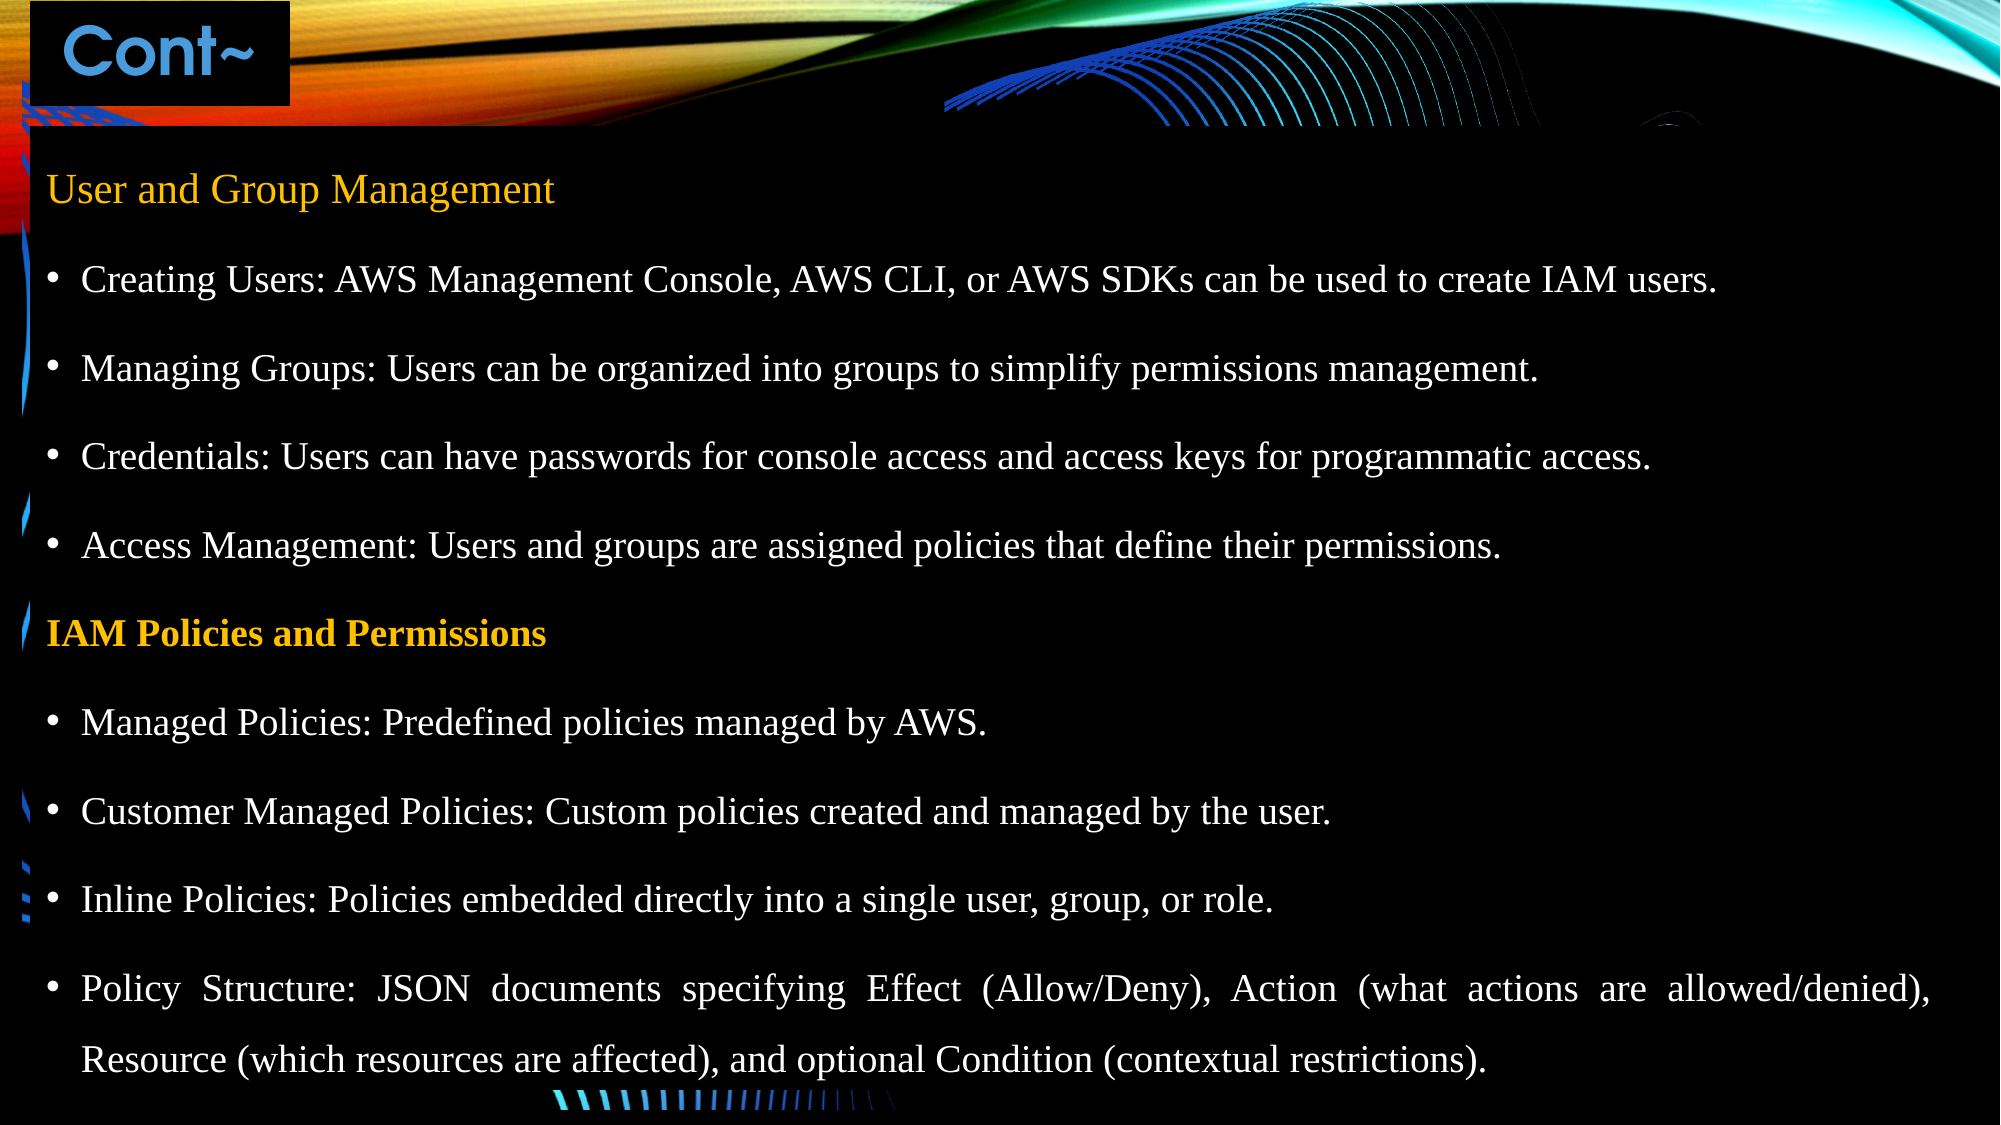

# Cont~
User and Group Management
Creating Users: AWS Management Console, AWS CLI, or AWS SDKs can be used to create IAM users.
Managing Groups: Users can be organized into groups to simplify permissions management.
Credentials: Users can have passwords for console access and access keys for programmatic access.
Access Management: Users and groups are assigned policies that define their permissions.
IAM Policies and Permissions
Managed Policies: Predefined policies managed by AWS.
Customer Managed Policies: Custom policies created and managed by the user.
Inline Policies: Policies embedded directly into a single user, group, or role.
Policy Structure: JSON documents specifying Effect (Allow/Deny), Action (what actions are allowed/denied), Resource (which resources are affected), and optional Condition (contextual restrictions).